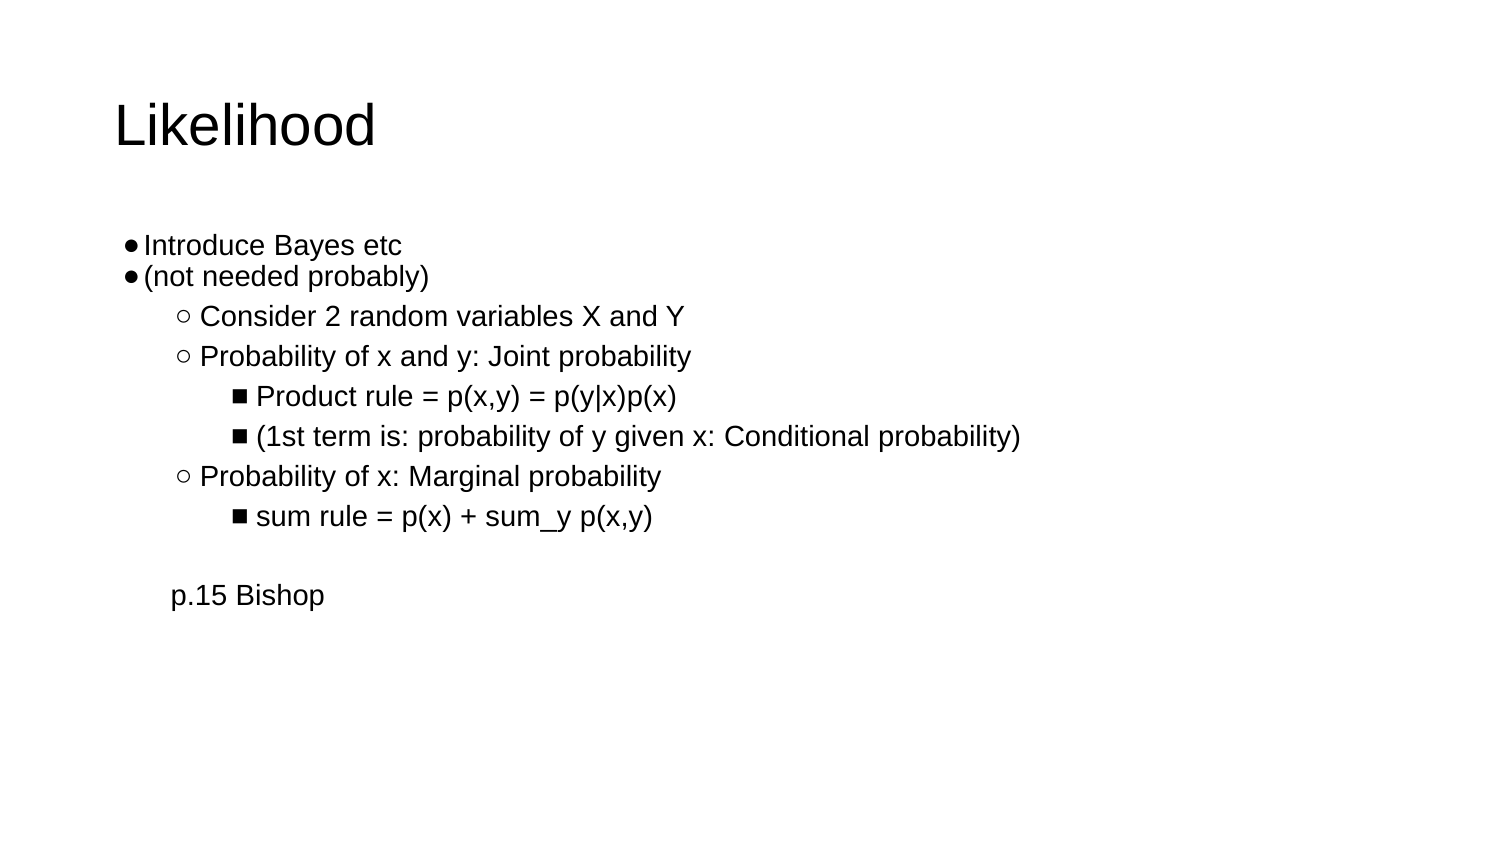

# Likelihood
Introduce Bayes etc
(not needed probably)
Consider 2 random variables X and Y
Probability of x and y: Joint probability
Product rule = p(x,y) = p(y|x)p(x)
(1st term is: probability of y given x: Conditional probability)
Probability of x: Marginal probability
sum rule = p(x) + sum_y p(x,y)

p.15 Bishop